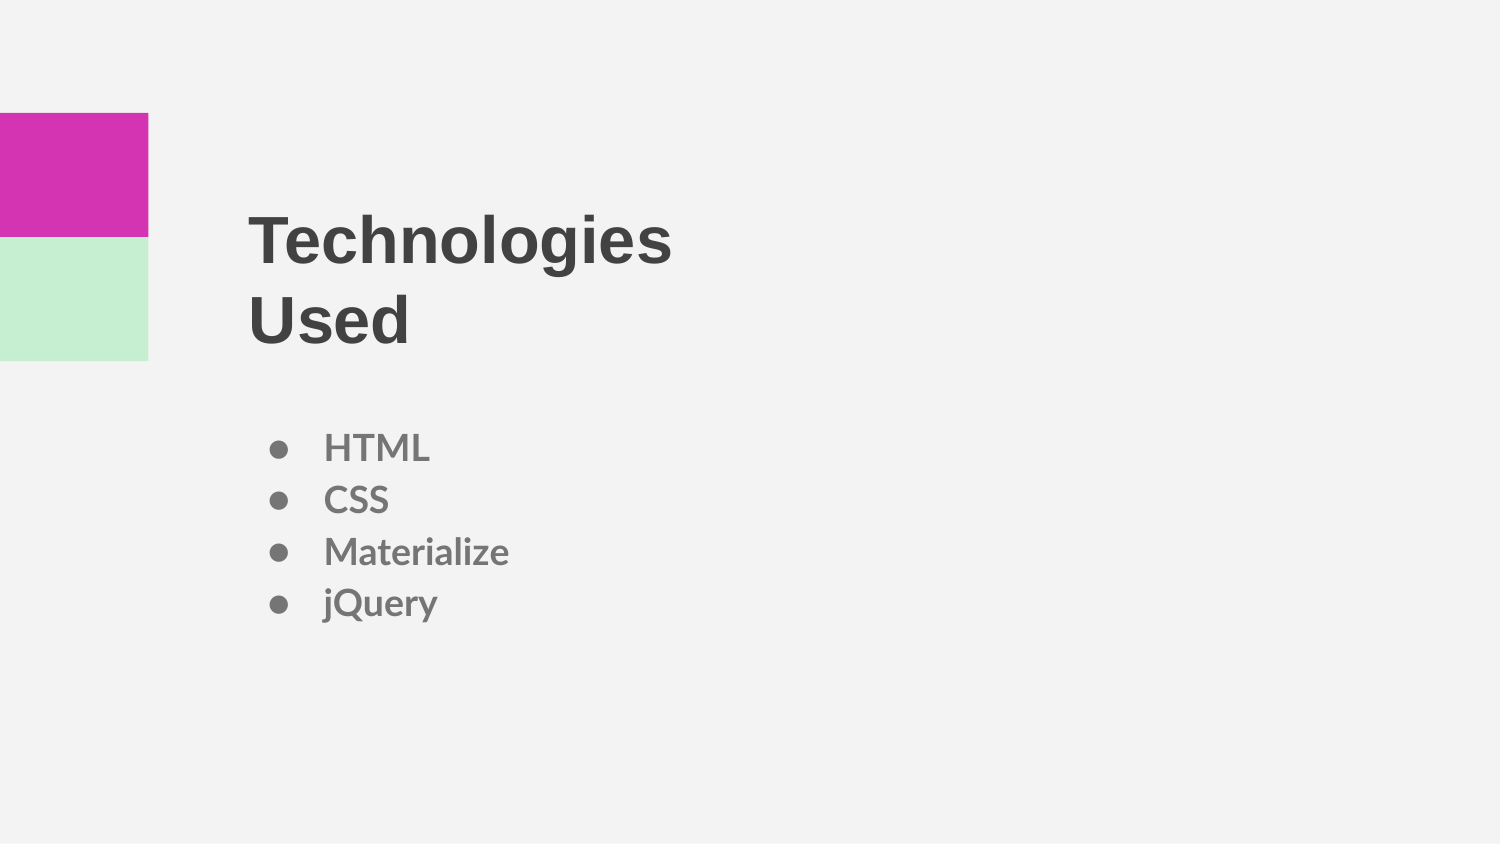

# Technologies Used
HTML
CSS
Materialize
jQuery